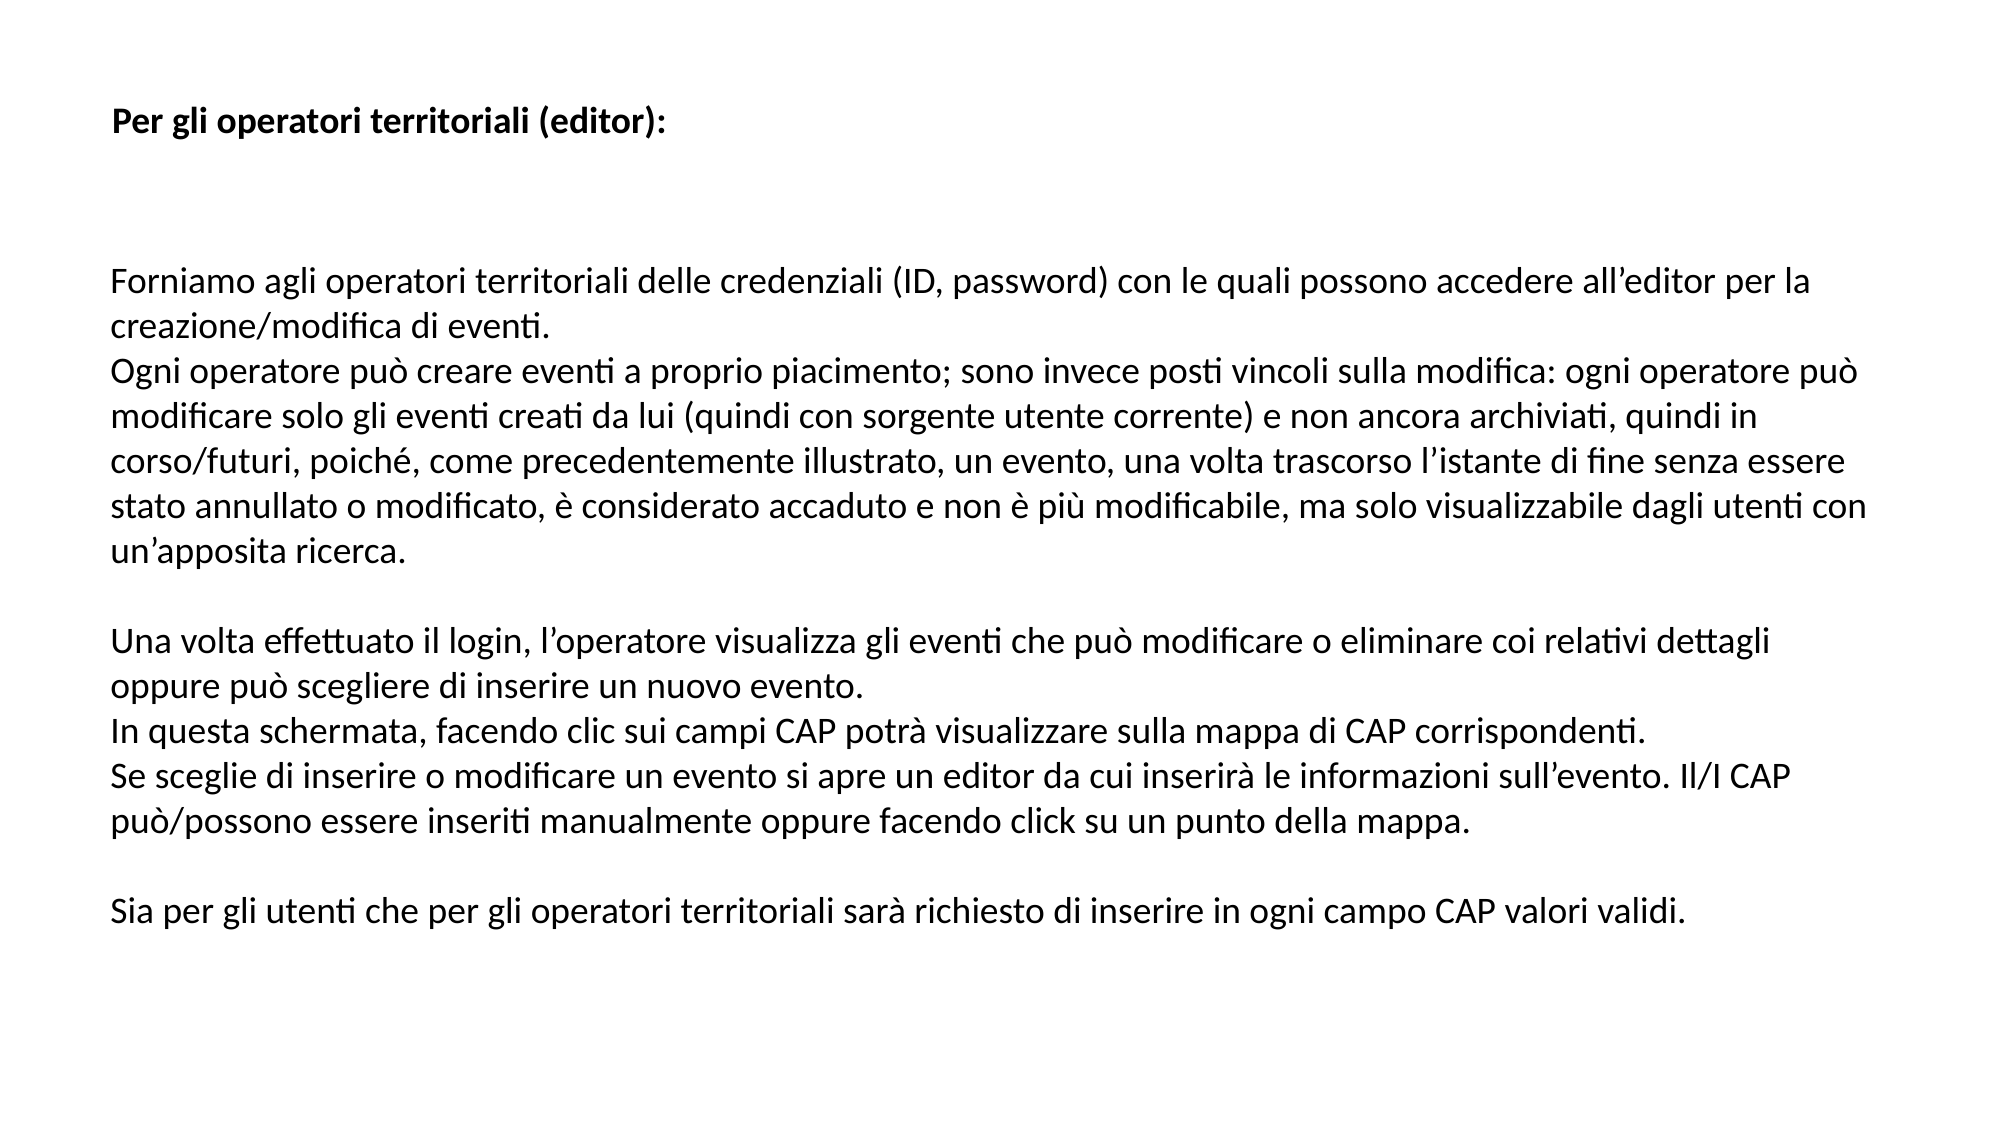

Per gli operatori territoriali (editor):
Forniamo agli operatori territoriali delle credenziali (ID, password) con le quali possono accedere all’editor per la creazione/modifica di eventi.
Ogni operatore può creare eventi a proprio piacimento; sono invece posti vincoli sulla modifica: ogni operatore può modificare solo gli eventi creati da lui (quindi con sorgente utente corrente) e non ancora archiviati, quindi in corso/futuri, poiché, come precedentemente illustrato, un evento, una volta trascorso l’istante di fine senza essere stato annullato o modificato, è considerato accaduto e non è più modificabile, ma solo visualizzabile dagli utenti con un’apposita ricerca.

Una volta effettuato il login, l’operatore visualizza gli eventi che può modificare o eliminare coi relativi dettagli oppure può scegliere di inserire un nuovo evento.
In questa schermata, facendo clic sui campi CAP potrà visualizzare sulla mappa di CAP corrispondenti.
Se sceglie di inserire o modificare un evento si apre un editor da cui inserirà le informazioni sull’evento. Il/I CAP può/possono essere inseriti manualmente oppure facendo click su un punto della mappa.

Sia per gli utenti che per gli operatori territoriali sarà richiesto di inserire in ogni campo CAP valori validi.